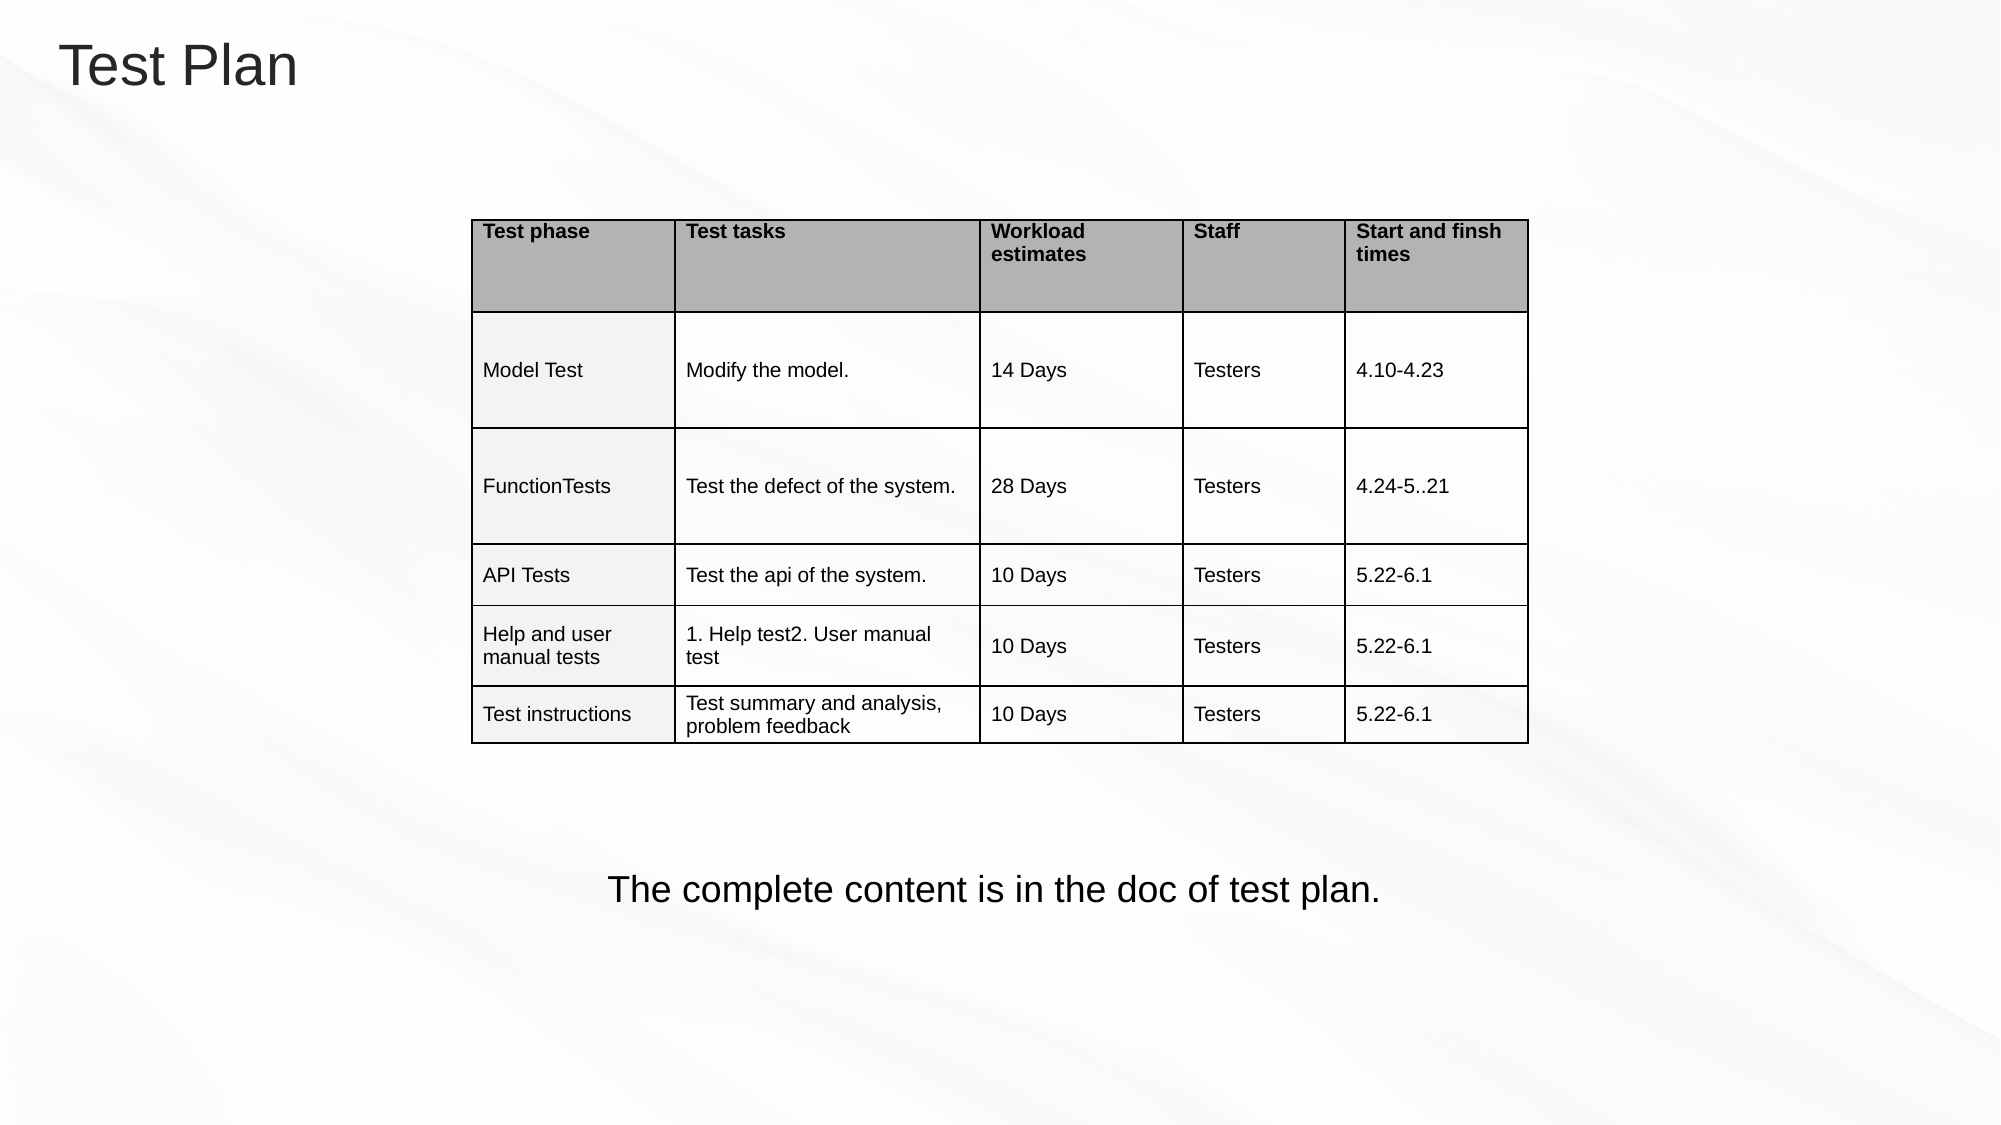

Test Plan
| Test phase | Test tasks | Workload estimates | Staff | Start and finsh times |
| --- | --- | --- | --- | --- |
| Model Test | Modify the model. | 14 Days | Testers | 4.10-4.23 |
| FunctionTests | Test the defect of the system. | 28 Days | Testers | 4.24-5..21 |
| API Tests | Test the api of the system. | 10 Days | Testers | 5.22-6.1 |
| Help and user manual tests | 1. Help test2. User manual test | 10 Days | Testers | 5.22-6.1 |
| Test instructions | Test summary and analysis, problem feedback | 10 Days | Testers | 5.22-6.1 |
The complete content is in the doc of test plan.